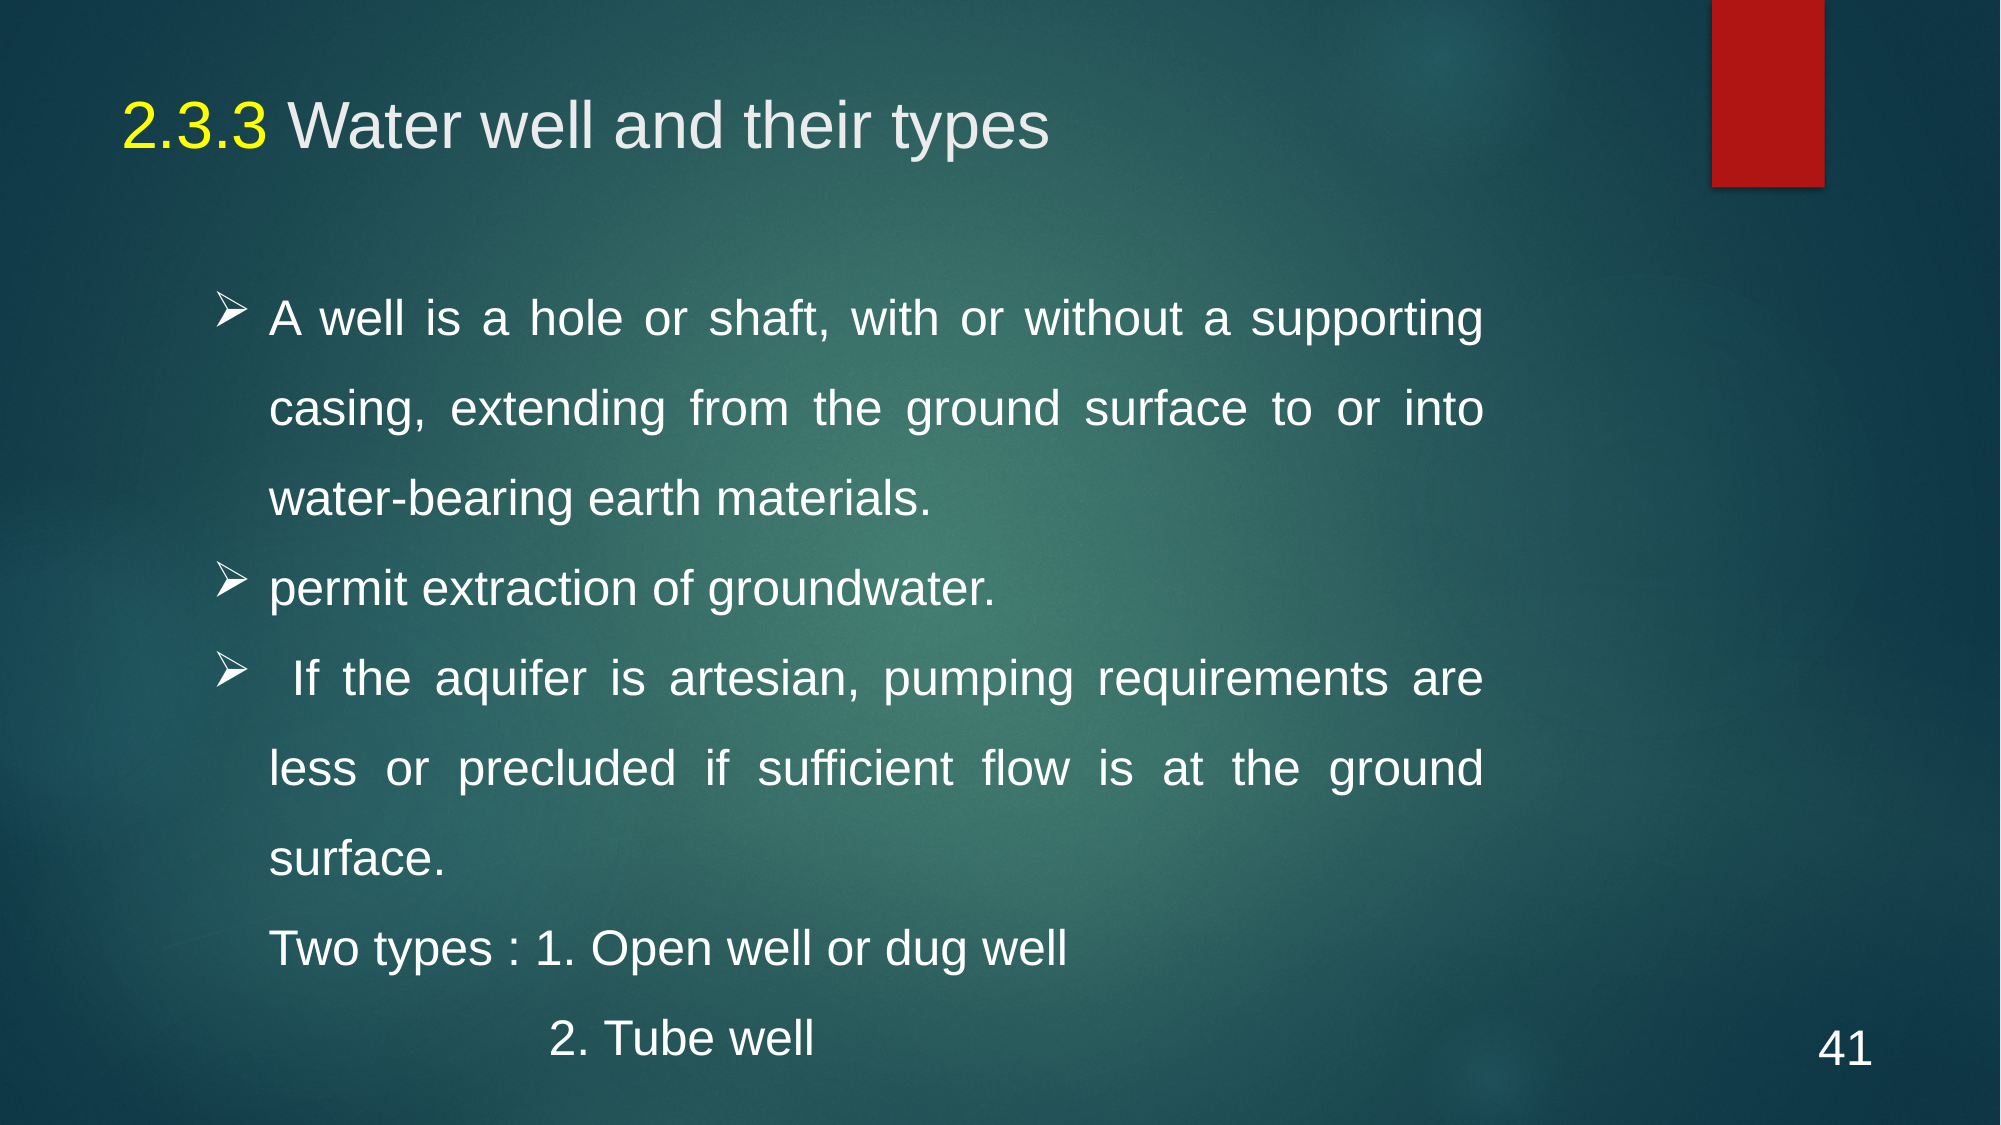

# 2.3.3 Water well and their types
A well is a hole or shaft, with or without a supporting casing, extending from the ground surface to or into water-bearing earth materials.
permit extraction of groundwater.
 If the aquifer is artesian, pumping requirements are less or precluded if sufficient flow is at the ground surface.
    Two types : 1. Open well or dug well
                        2. Tube well
41